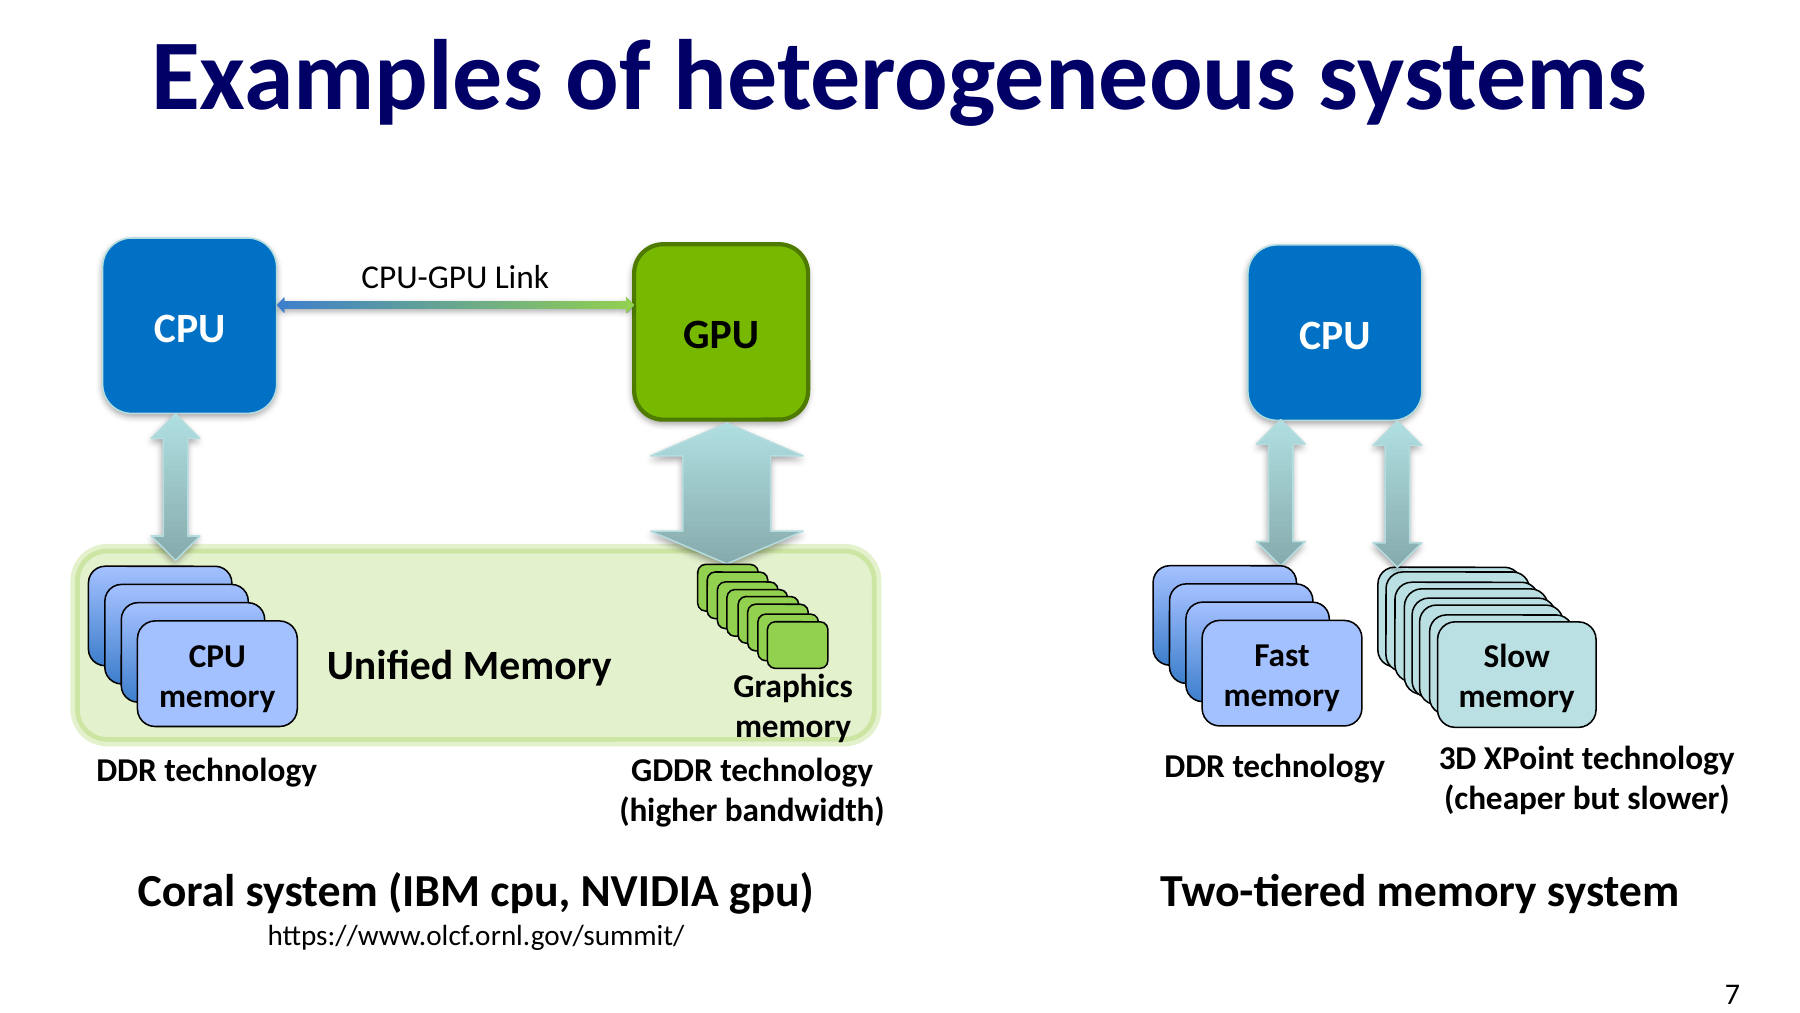

# Examples of heterogeneous systems
CPU
GPU
CPU
CPU-GPU Link

DDR4
DDR4
DDR4
Fast
memory
DDR4
DDR4
DDR4
CPU
memory
DDR4
DDR4
DDR4

DDR4
DDR4
DDR4
Slow
memory
Unified Memory
Graphics
memory
3D XPoint technology
(cheaper but slower)
DDR technology
DDR technology
GDDR technology
(higher bandwidth)
Coral system (IBM cpu, NVIDIA gpu)
https://www.olcf.ornl.gov/summit/
Two-tiered memory system
7